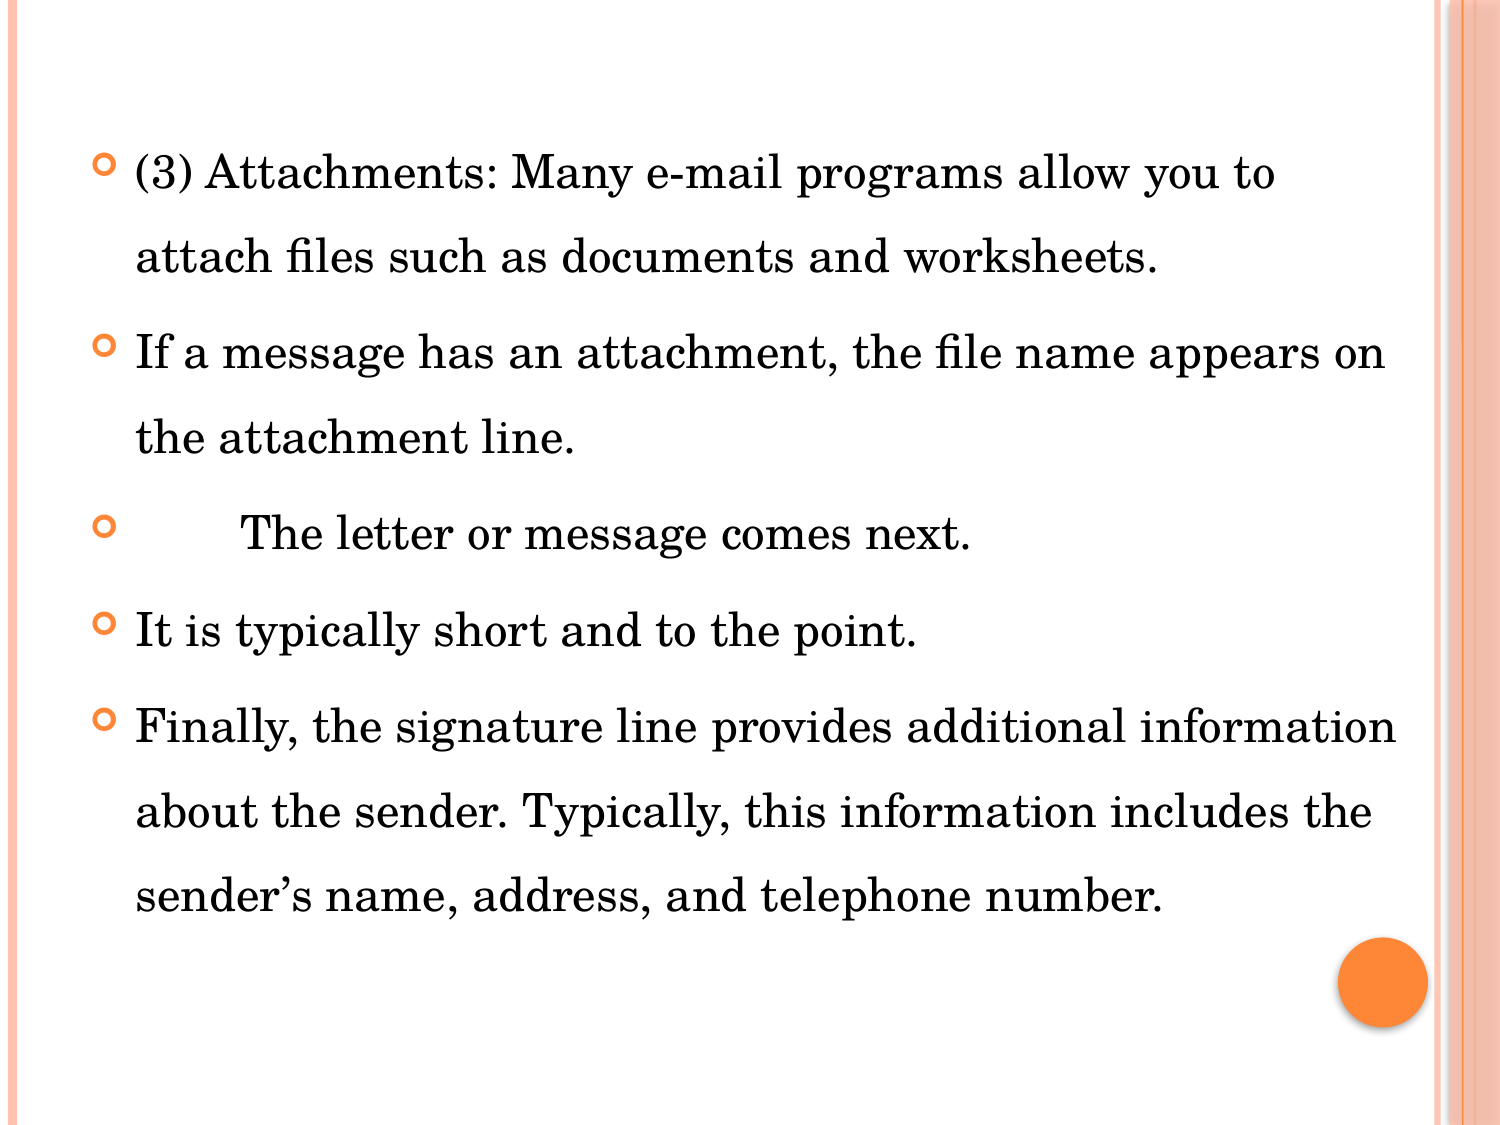

(3) Attachments: Many e-mail programs allow you to attach files such as documents and worksheets.
If a message has an attachment, the file name appears on the attachment line.
　　The letter or message comes next.
It is typically short and to the point.
Finally, the signature line provides additional information about the sender. Typically, this information includes the sender’s name, address, and telephone number.